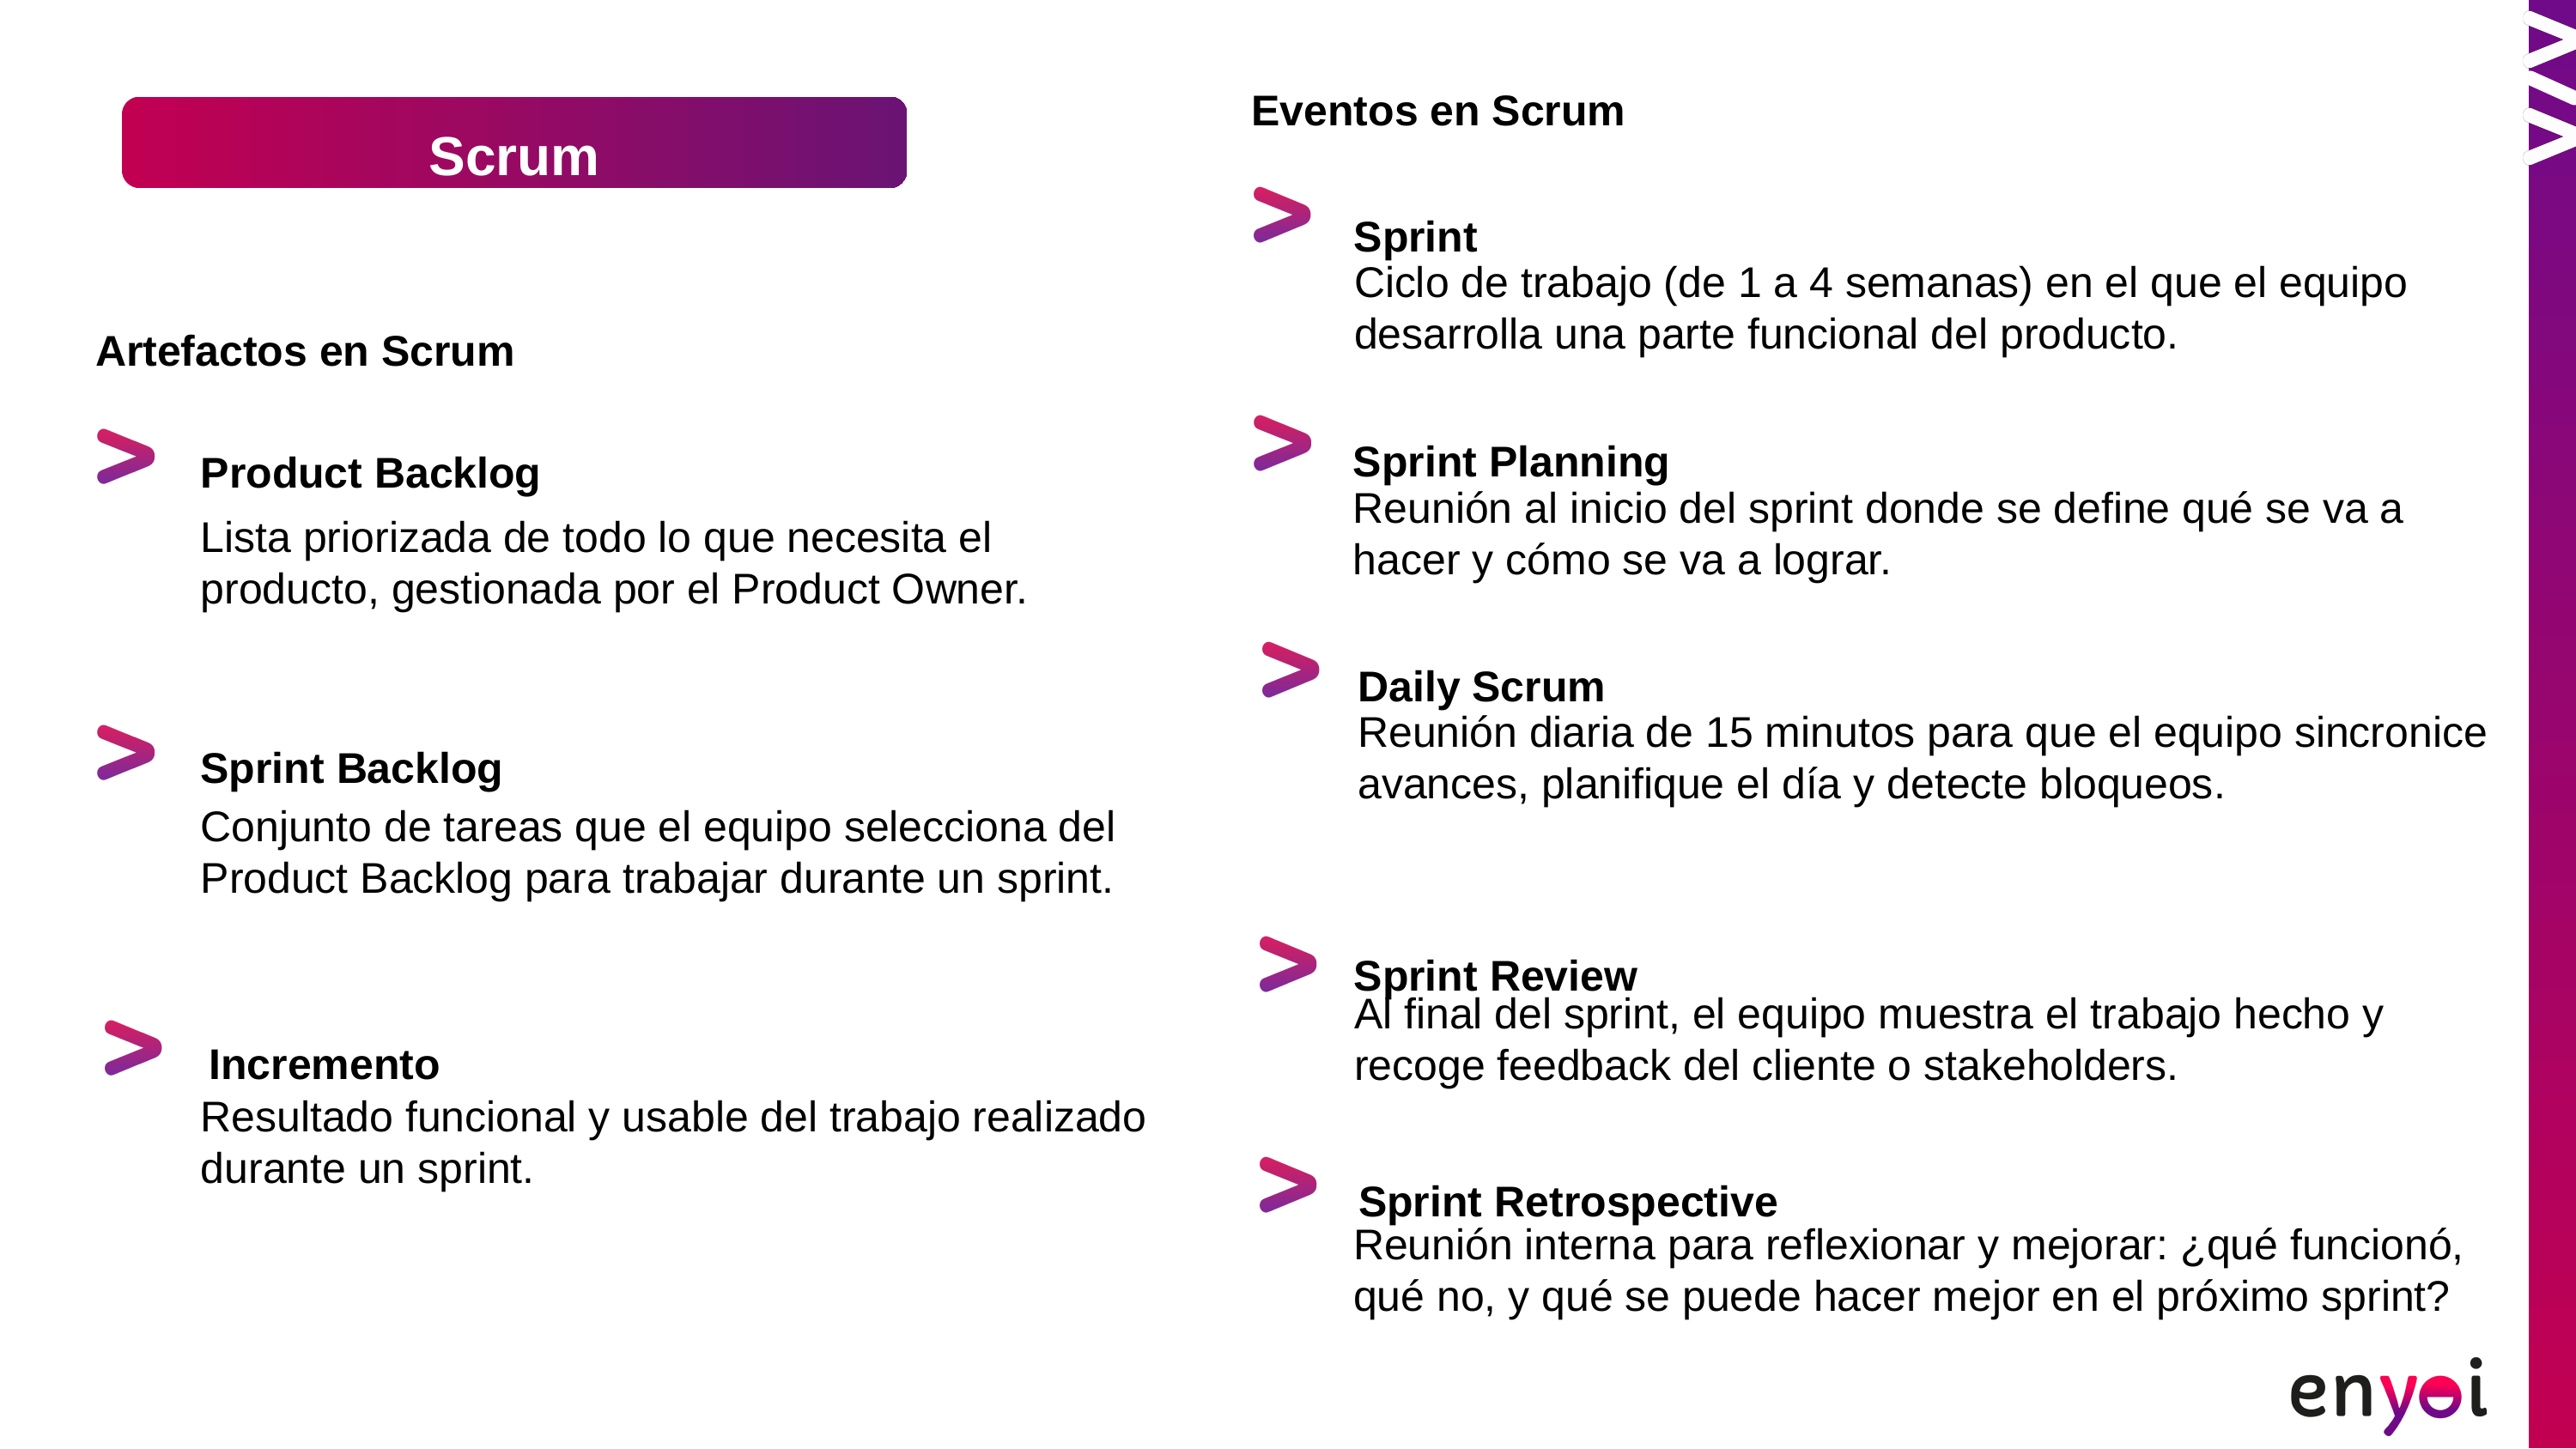

Eventos en Scrum

Scrum

Sprint
Ciclo de trabajo (de 1 a 4 semanas) en el que el equipo desarrolla una parte funcional del producto.
Artefactos en Scrum

Sprint Planning

Product Backlog
Reunión al inicio del sprint donde se define qué se va a hacer y cómo se va a lograr.
Lista priorizada de todo lo que necesita el producto, gestionada por el Product Owner.
Daily Scrum

Reunión diaria de 15 minutos para que el equipo sincronice avances, planifique el día y detecte bloqueos.
Sprint Backlog

Conjunto de tareas que el equipo selecciona del Product Backlog para trabajar durante un sprint.
Sprint Review

Al final del sprint, el equipo muestra el trabajo hecho y recoge feedback del cliente o stakeholders.

Incremento
Resultado funcional y usable del trabajo realizado durante un sprint.

Sprint Retrospective
Reunión interna para reflexionar y mejorar: ¿qué funcionó, qué no, y qué se puede hacer mejor en el próximo sprint?